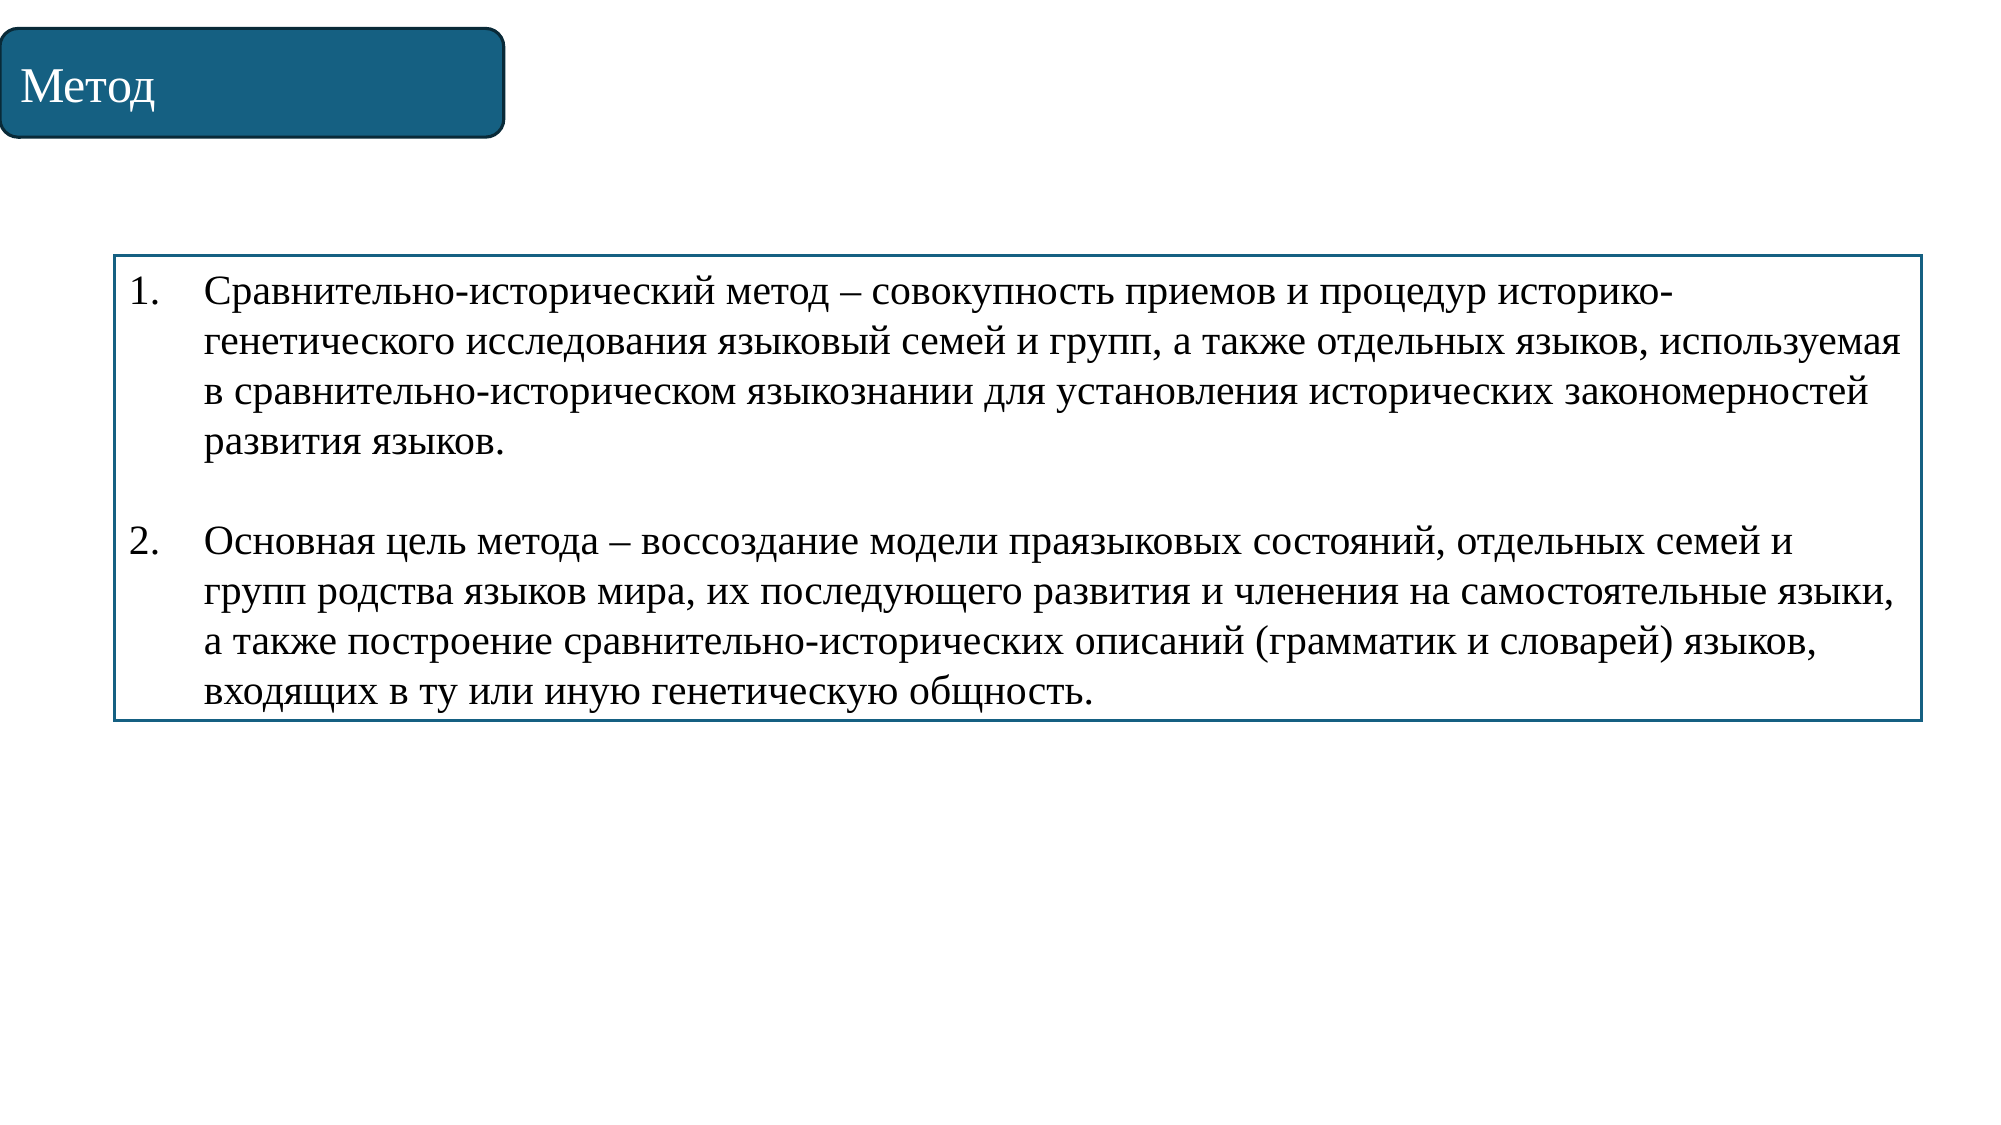

Метод
Сравнительно-исторический метод – совокупность приемов и процедур историко-генетического исследования языковый семей и групп, а также отдельных языков, используемая в сравнительно-историческом языкознании для установления исторических закономерностей развития языков.

Основная цель метода – воссоздание модели праязыковых состояний, отдельных семей и групп родства языков мира, их последующего развития и членения на самостоятельные языки, а также построение сравнительно-исторических описаний (грамматик и словарей) языков, входящих в ту или иную генетическую общность.